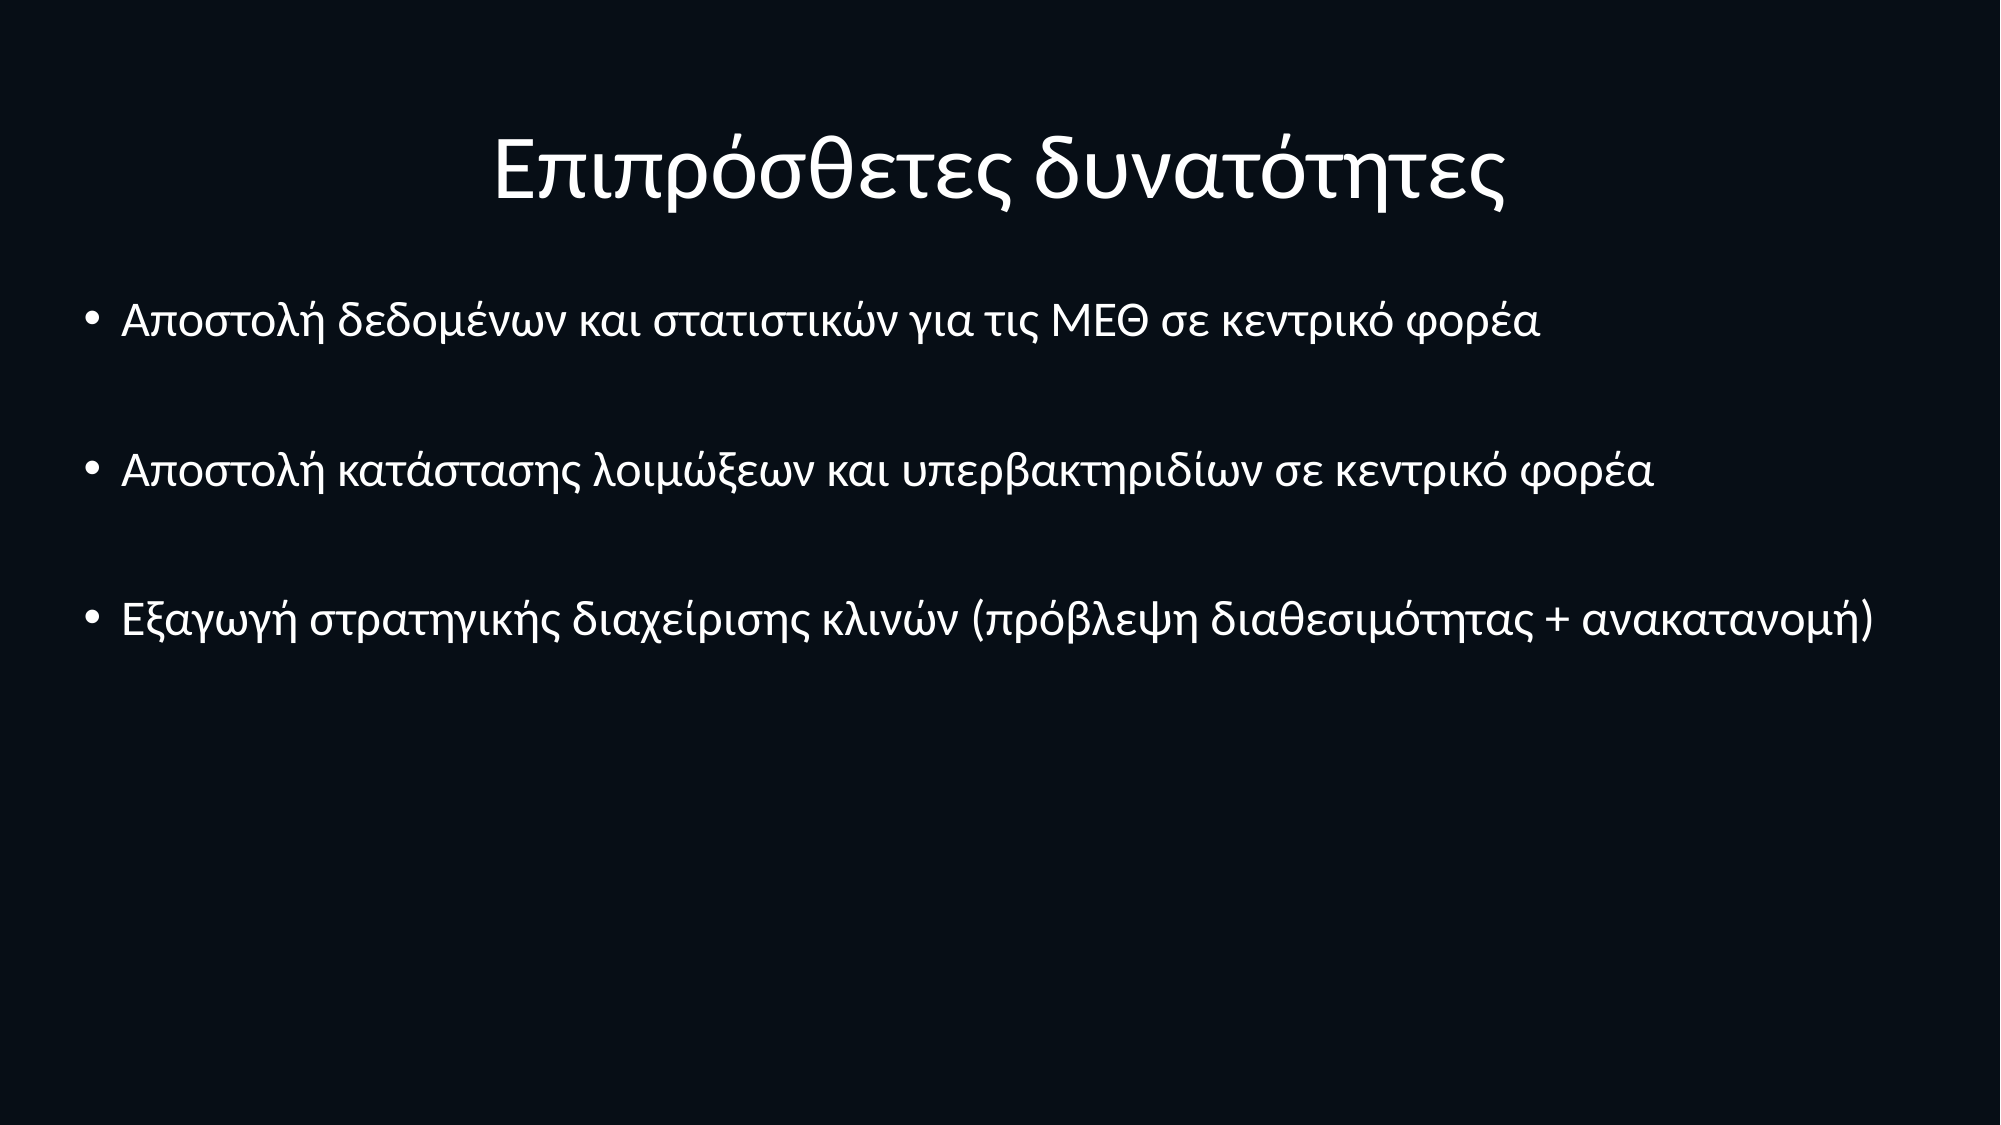

# Επιπρόσθετες δυνατότητες
Αποστολή δεδομένων και στατιστικών για τις ΜΕΘ σε κεντρικό φορέα

Αποστολή κατάστασης λοιμώξεων και υπερβακτηριδίων σε κεντρικό φορέα

Εξαγωγή στρατηγικής διαχείρισης κλινών (πρόβλεψη διαθεσιμότητας + ανακατανομή)